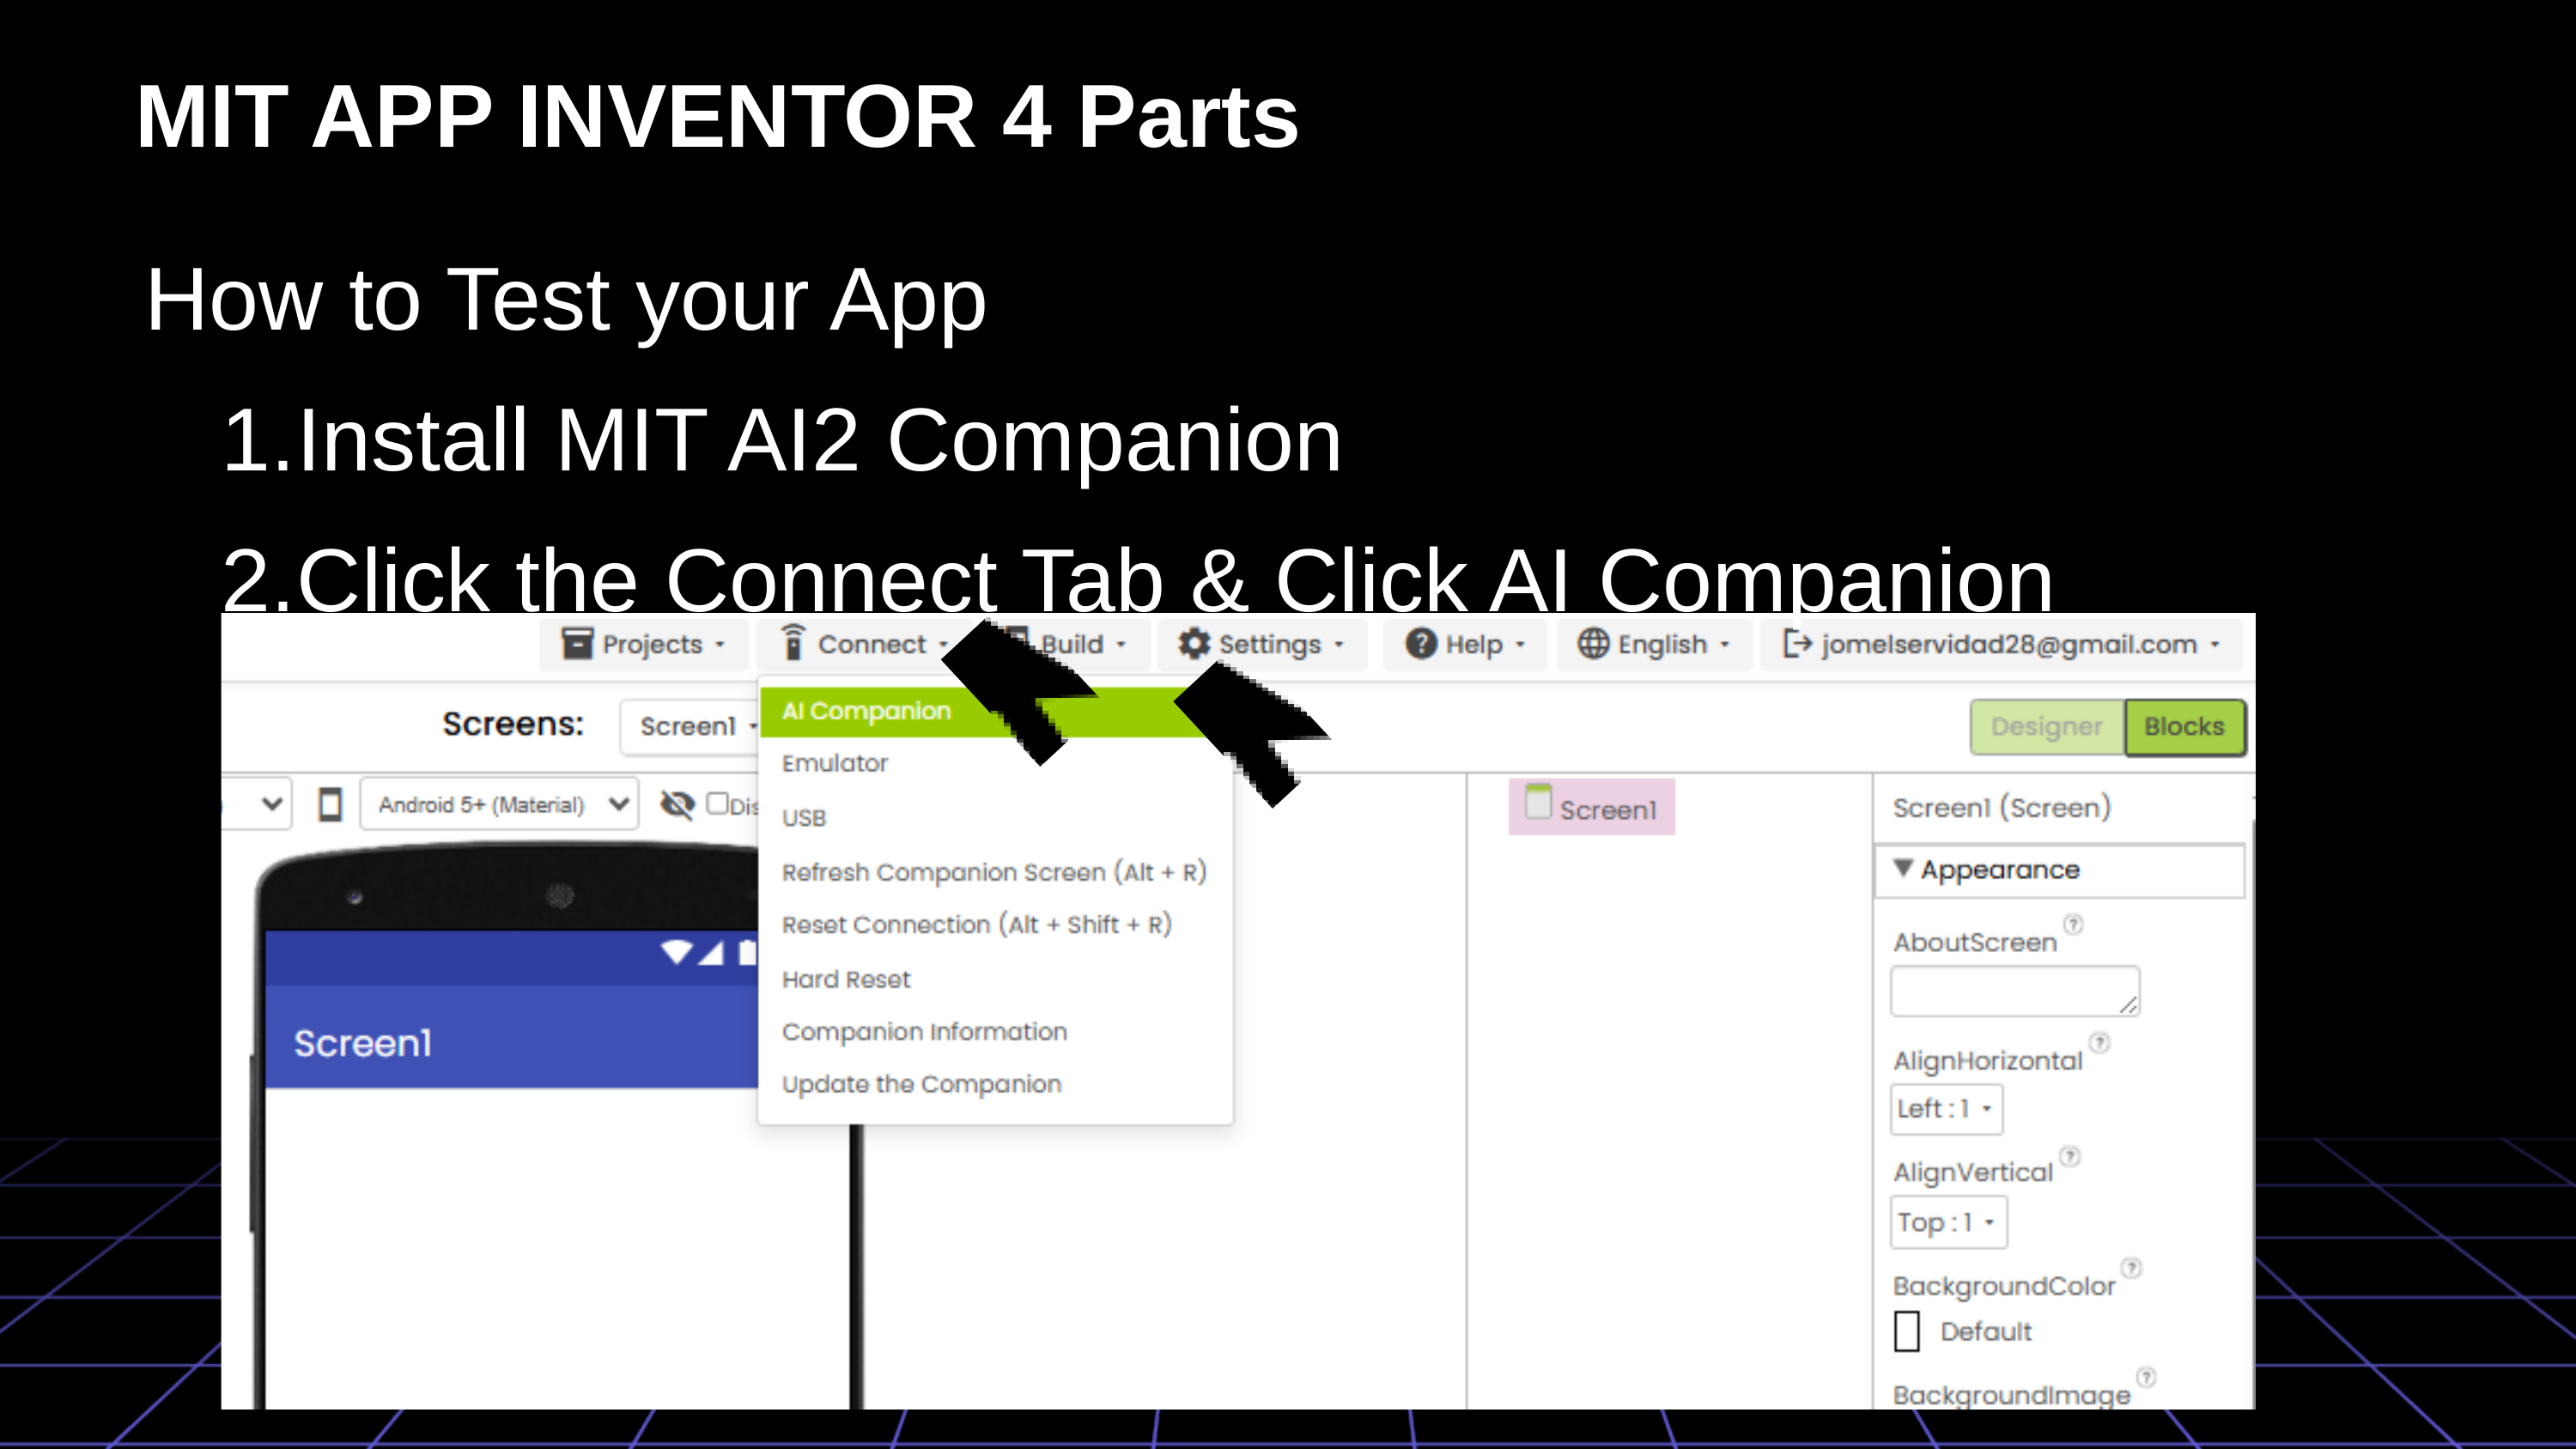

MIT APP INVENTOR 4 Parts
How to Test your App
Install MIT AI2 Companion
Click the Connect Tab & Click AI Companion